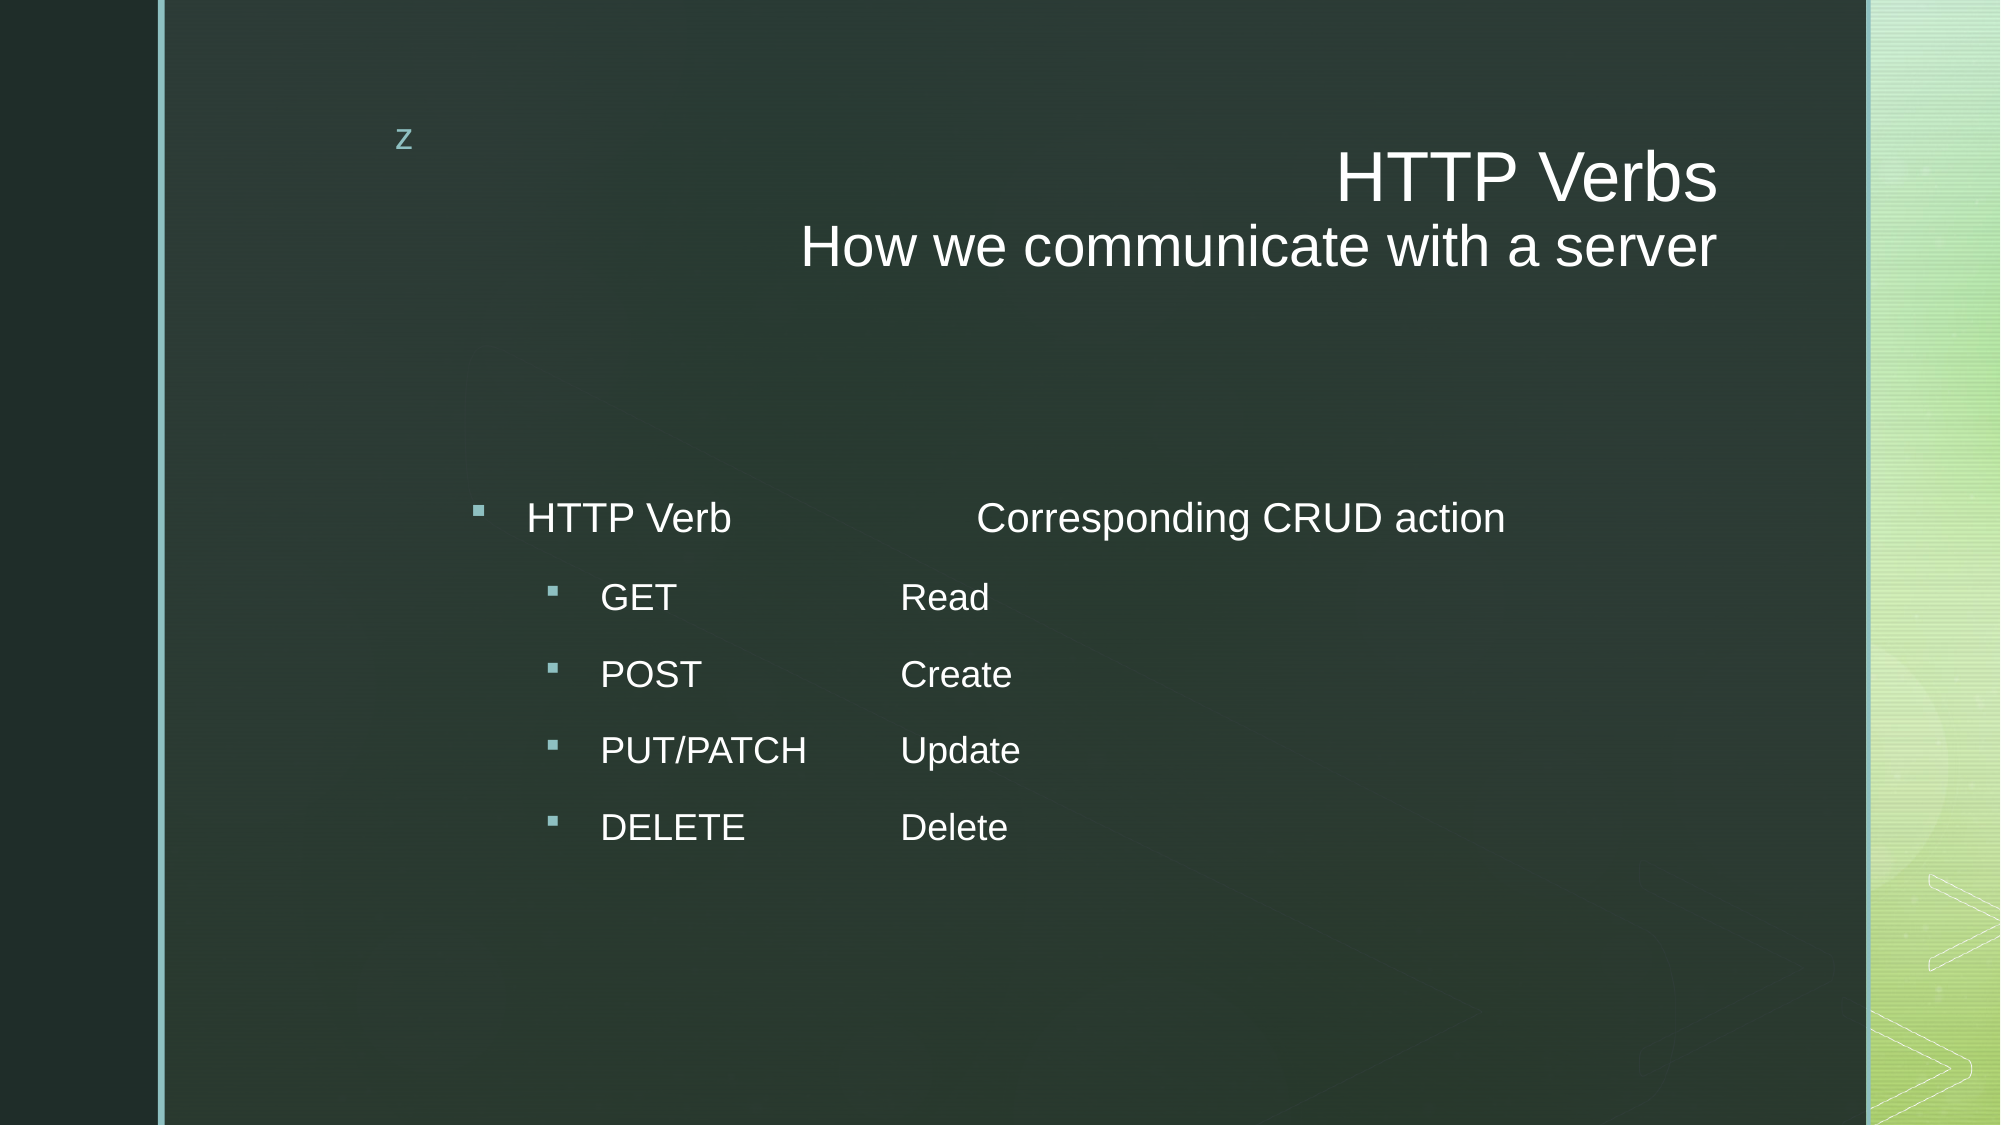

# HTTP Verbs How we communicate with a server
HTTP Verb		Corresponding CRUD action
GET		Read
POST		Create
PUT/PATCH	Update
DELETE		Delete